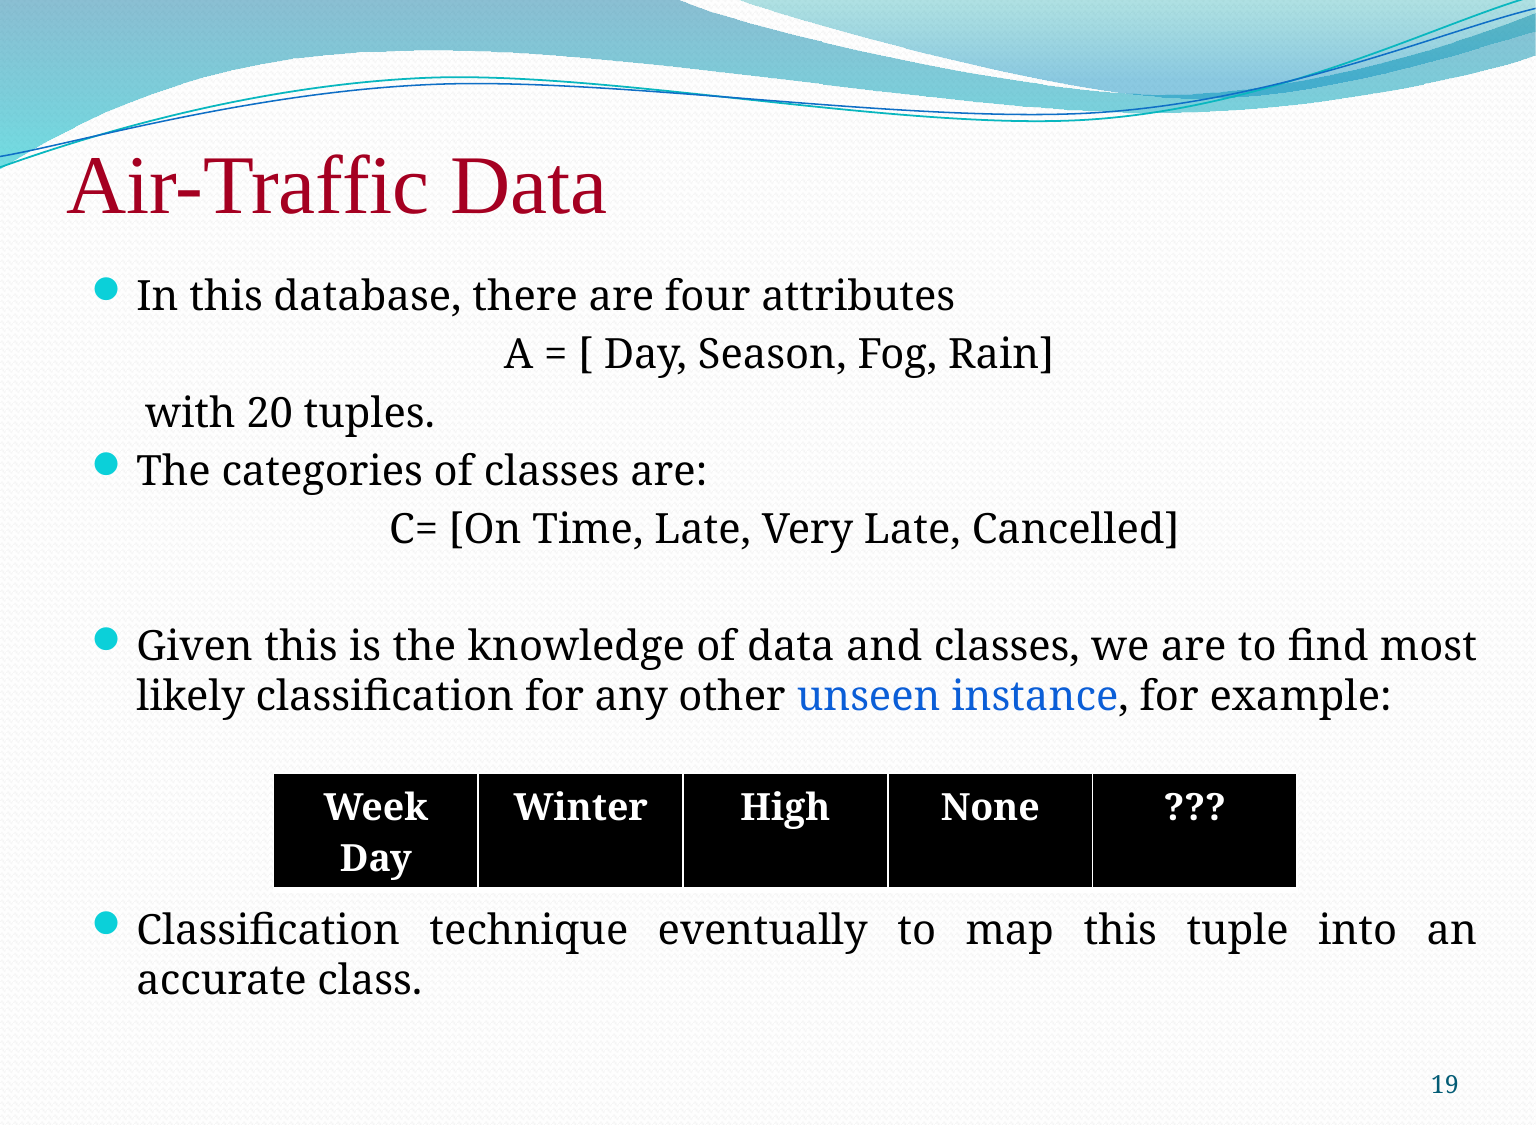

# Air-Traffic Data
In this database, there are four attributes
A = [ Day, Season, Fog, Rain]
     with 20 tuples.
The categories of classes are:
C= [On Time, Late, Very Late, Cancelled]

Given this is the knowledge of data and classes, we are to find most likely classification for any other unseen instance, for example:

Classification technique eventually to map this tuple into an accurate class.

| Week Day | Winter | High | None | ??? |
| --- | --- | --- | --- | --- |

19